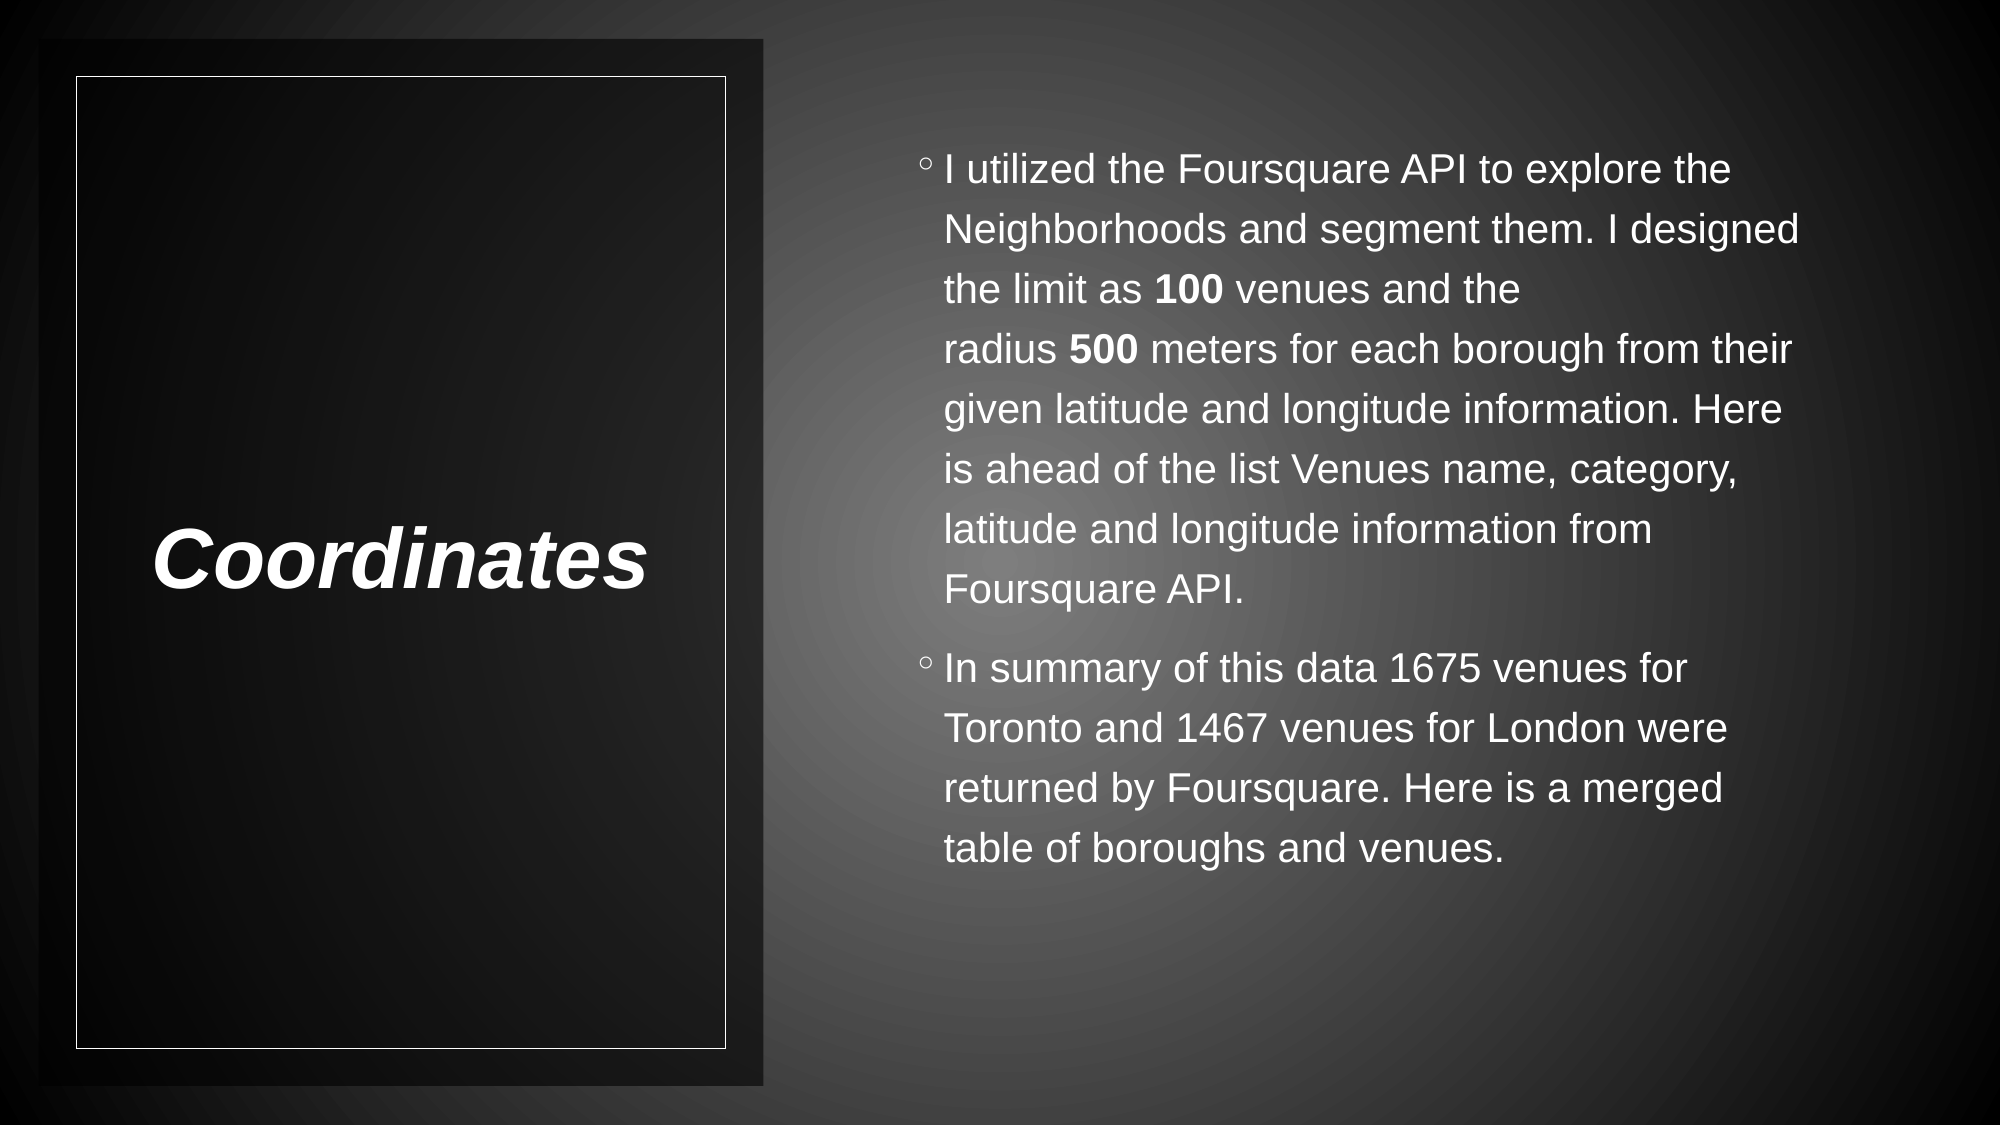

I utilized the Foursquare API to explore the Neighborhoods and segment them. I designed the limit as 100 venues and the radius 500 meters for each borough from their given latitude and longitude information. Here is ahead of the list Venues name, category, latitude and longitude information from Foursquare API.
In summary of this data 1675 venues for Toronto and 1467 venues for London were returned by Foursquare. Here is a merged table of boroughs and venues.

# Coordinates